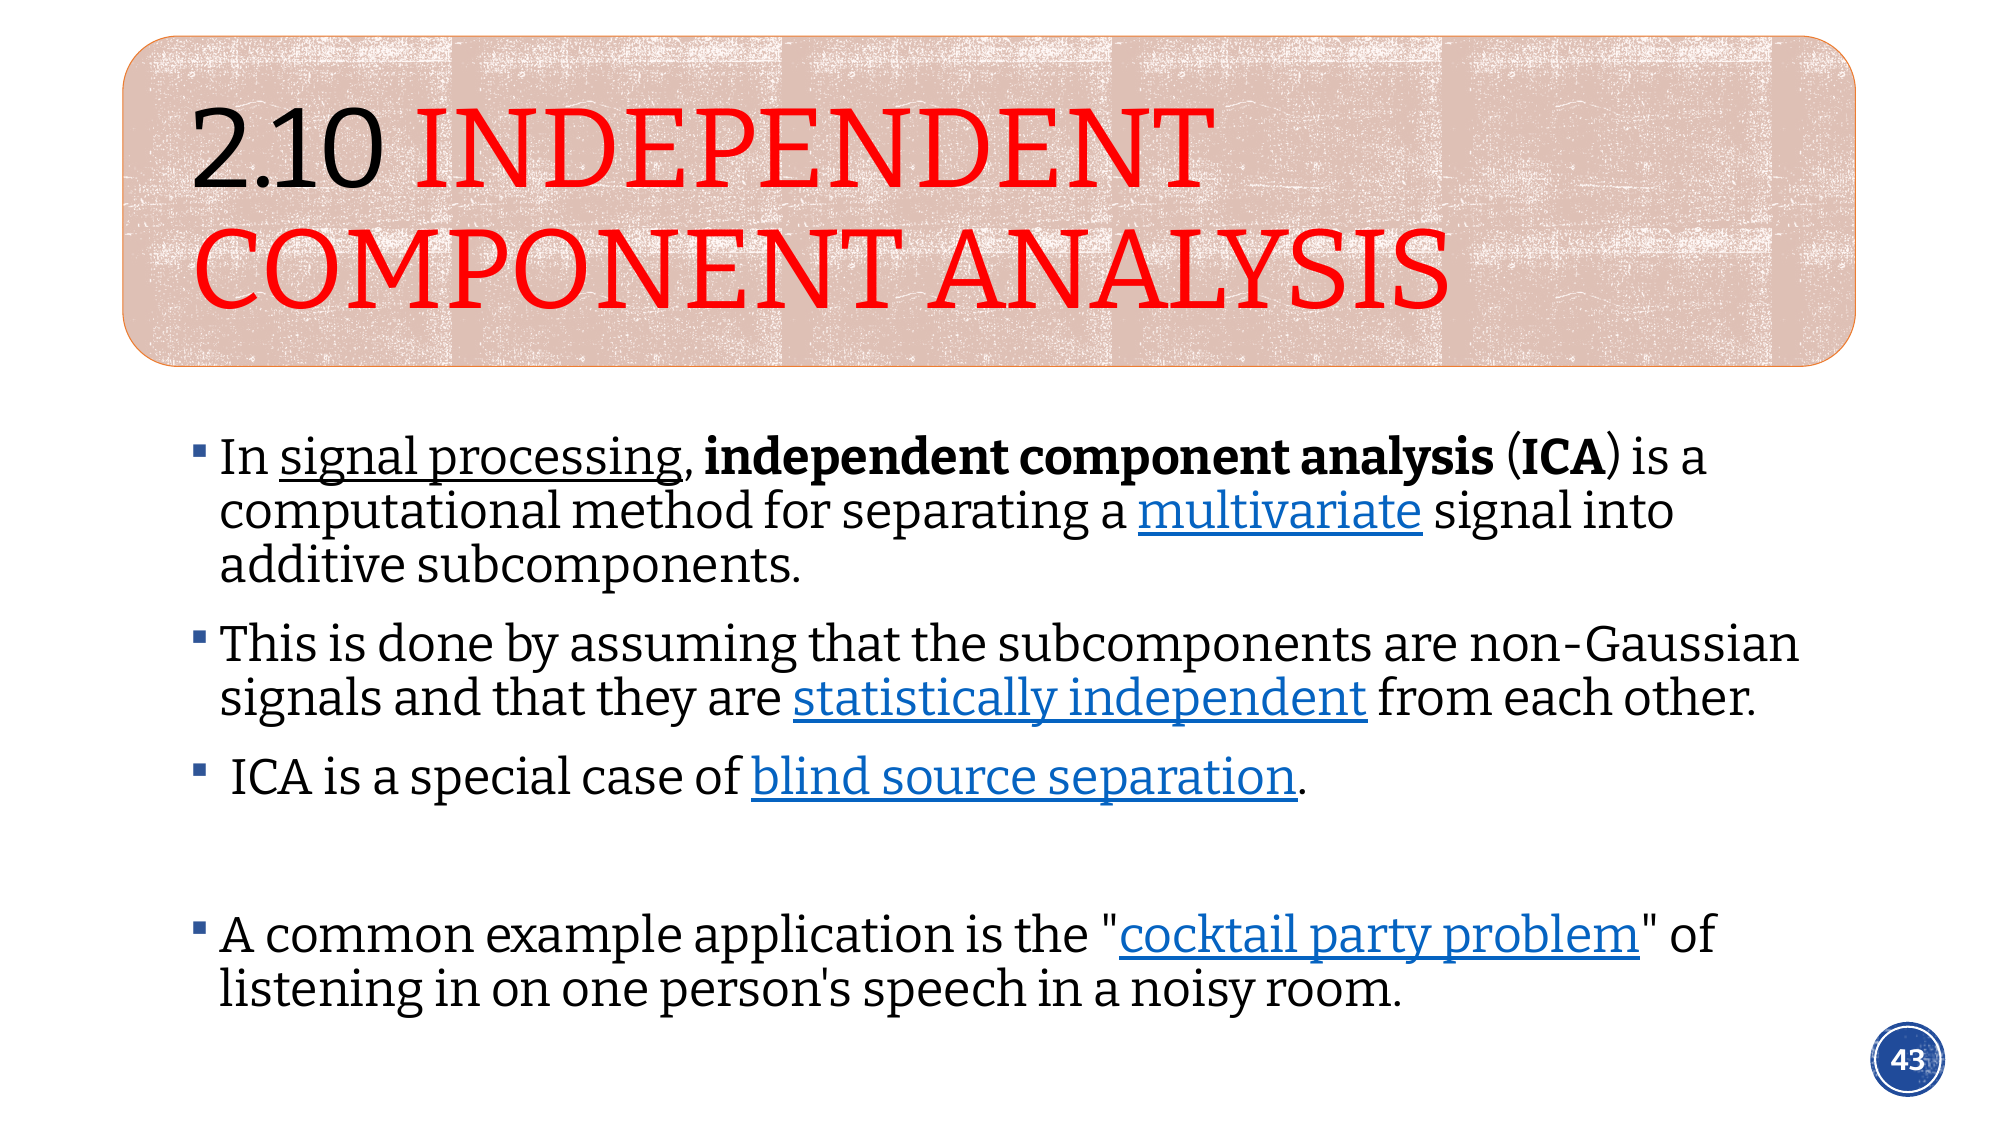

# 2.10 Independent component analysis
In signal processing, independent component analysis (ICA) is a computational method for separating a multivariate signal into additive subcomponents.
This is done by assuming that the subcomponents are non-Gaussian signals and that they are statistically independent from each other.
 ICA is a special case of blind source separation.

A common example application is the "cocktail party problem" of listening in on one person's speech in a noisy room.
43